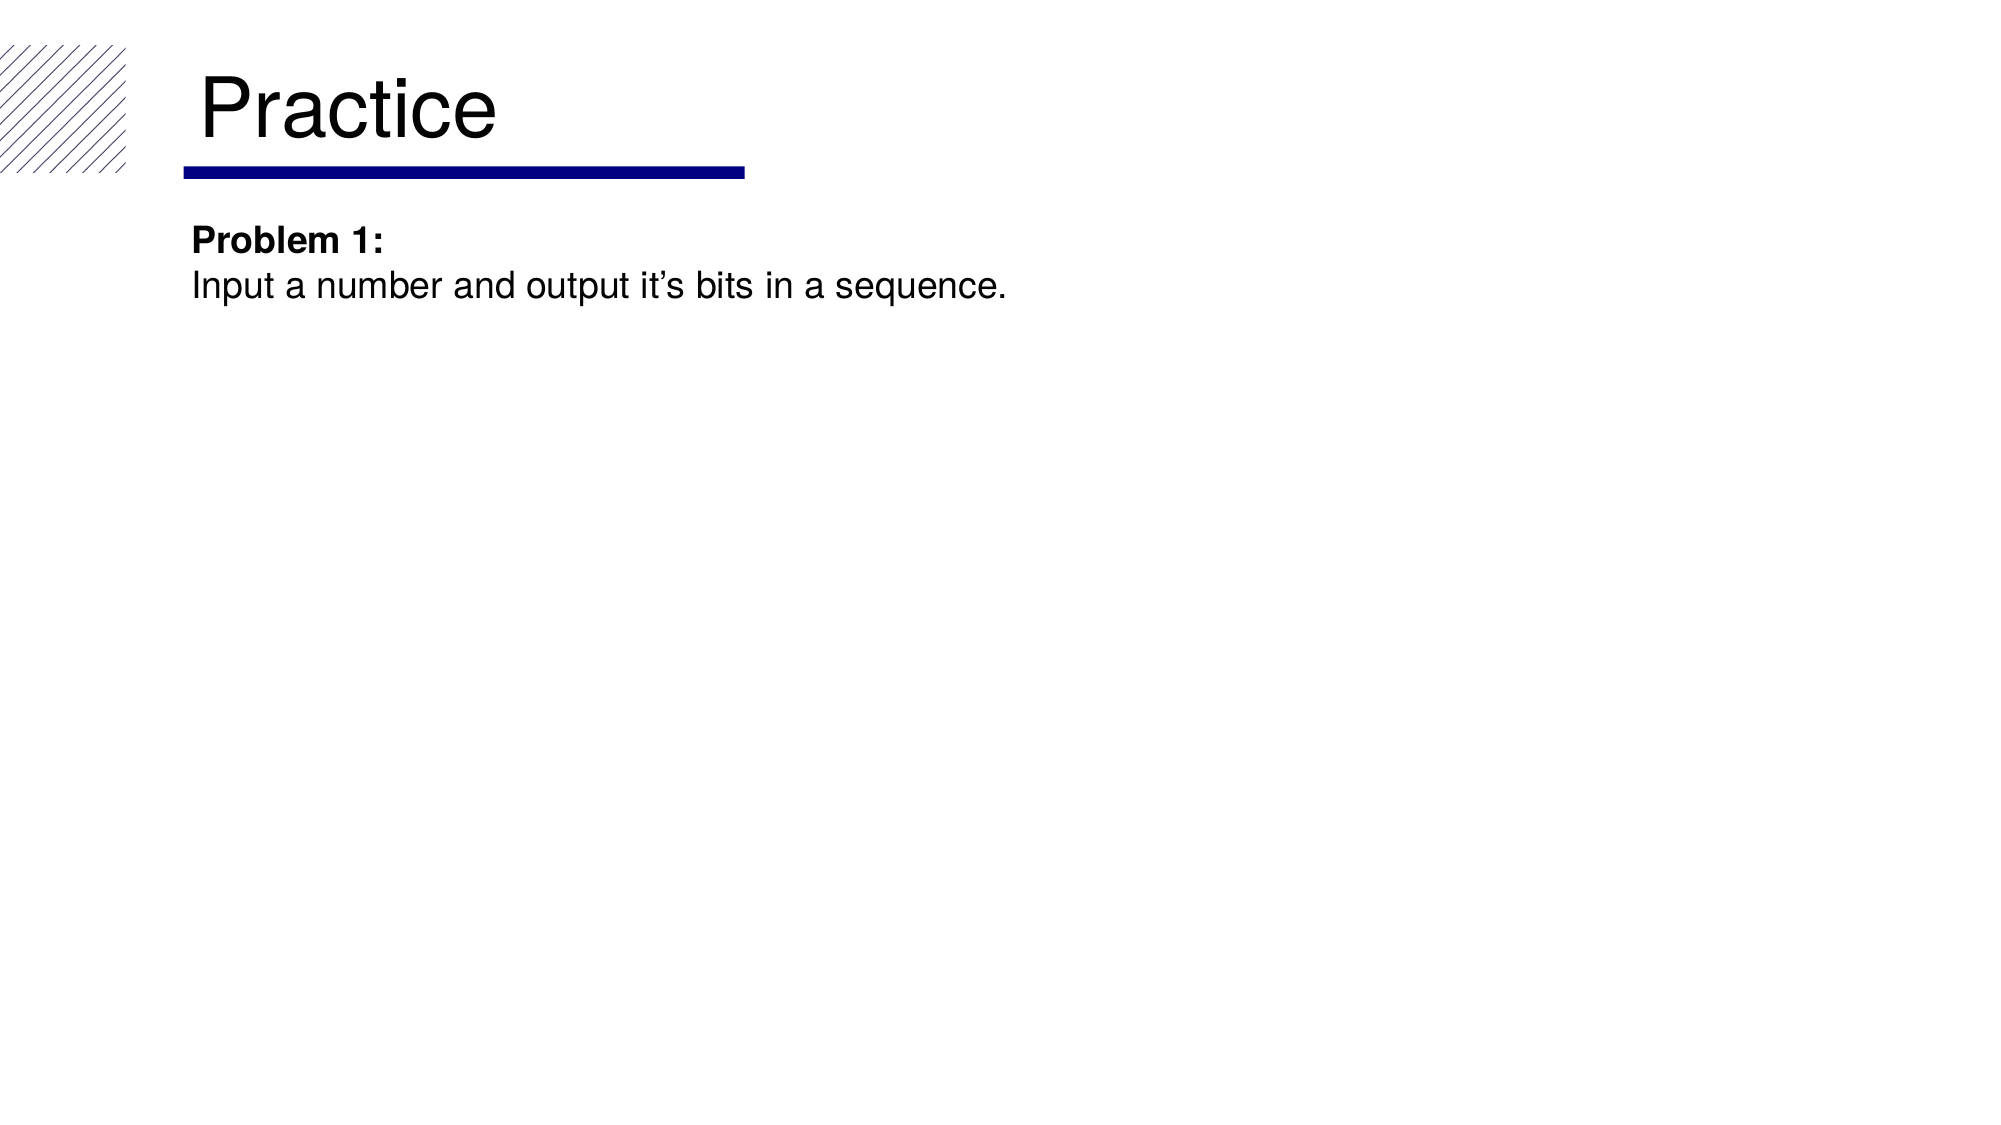

Practice
Problem 1:
Input a number and output it’s bits in a sequence.